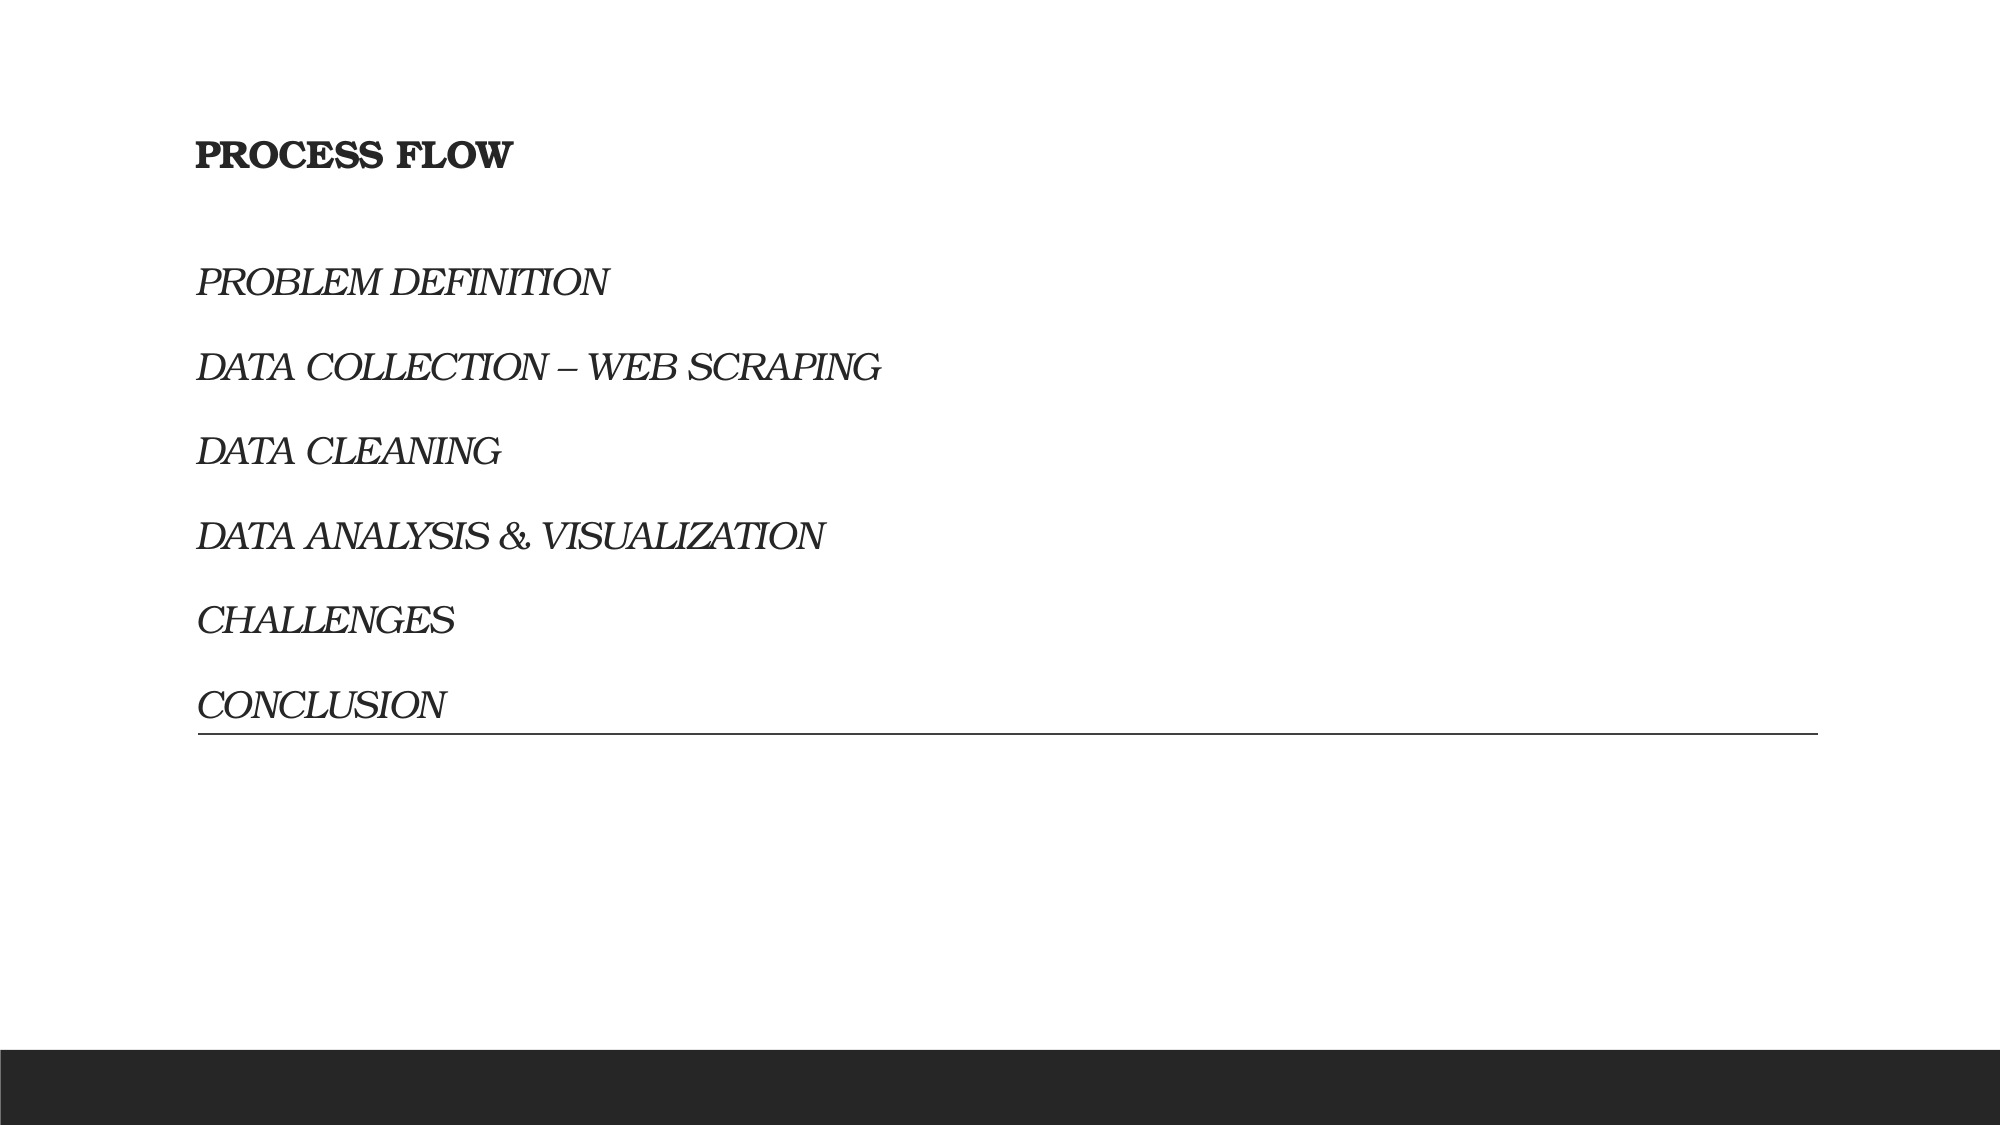

# PROCESS FLOW PROBLEM DEFINITION DATA COLLECTION – WEB SCRAPING DATA CLEANING DATA ANALYSIS & VISUALIZATION CHALLENGES CONCLUSION
- Neil Armstrong